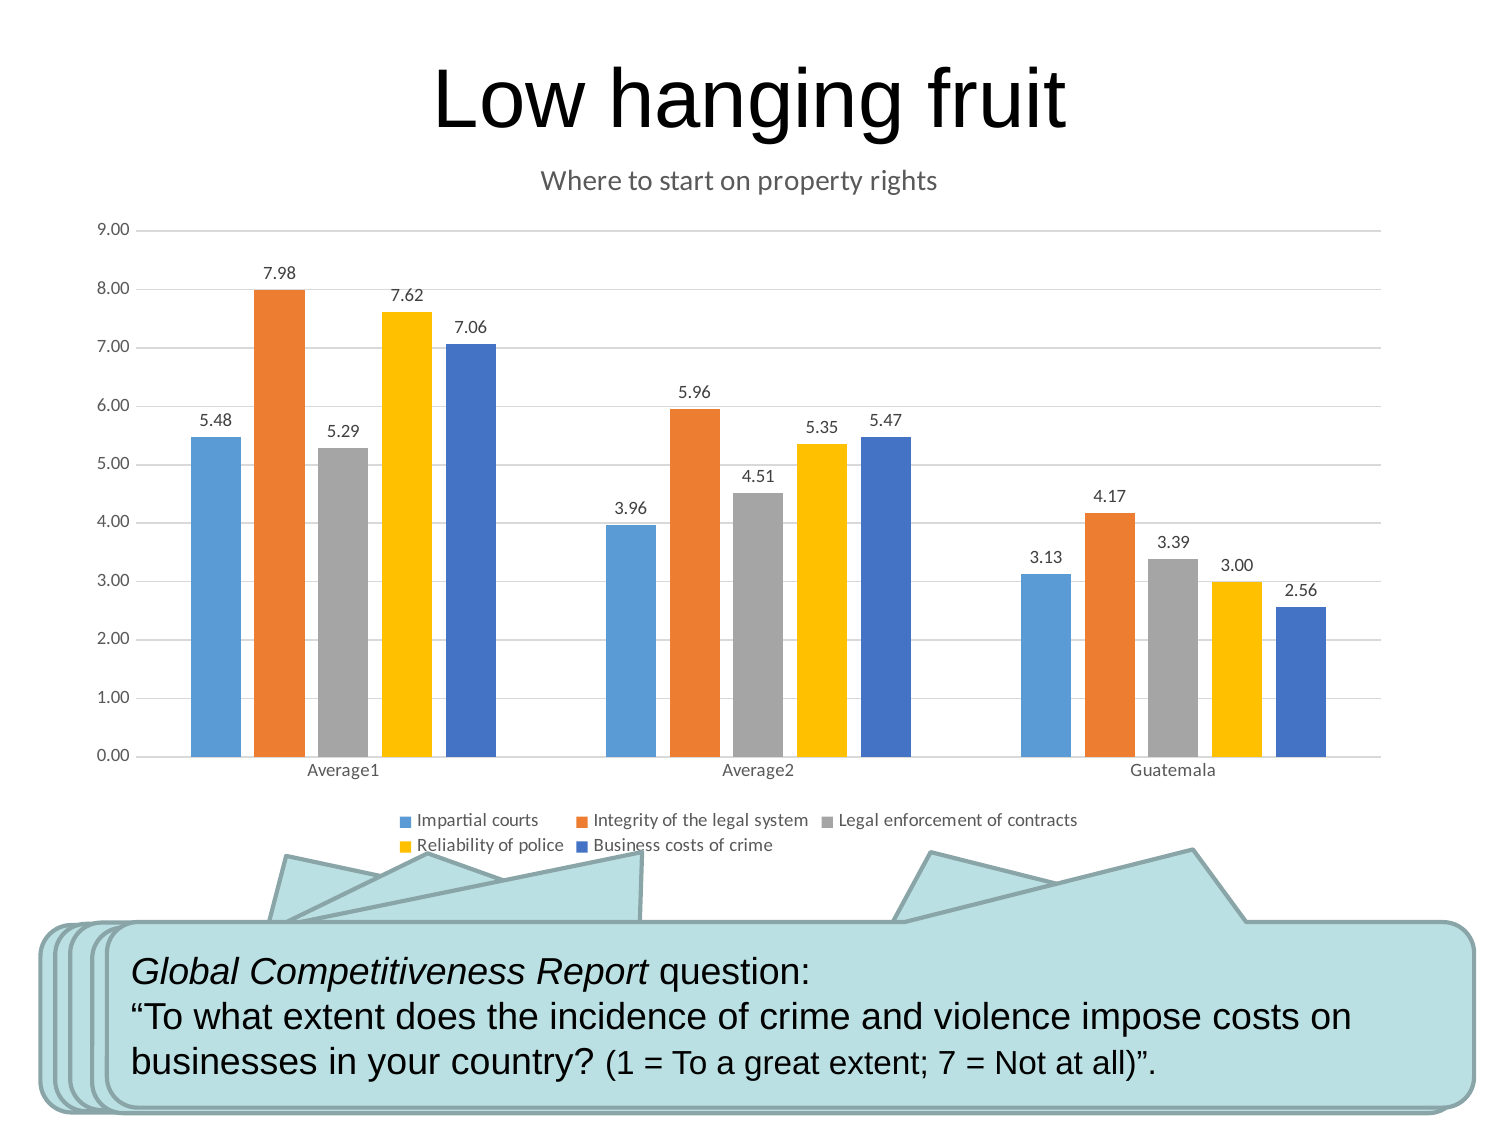

# Low hanging fruit

### Chart: Where to start on property rights

| Category | Impartial courts | Integrity of the legal system | Legal enforcement of contracts | Reliability of police | Business costs of crime |
|---|---|---|---|---|---|
| Average1 | 5.477027582987806 | 7.982456140350877 | 5.2923374719227905 | 7.618179098373984 | 7.059165646300814 |
| Average2 | 3.9634608408011798 | 5.955882352941177 | 4.509098853351139 | 5.35286962993158 | 5.471307899515689 |
| Guatemala | 3.132364949166666 | 4.166666666666667 | 3.389826813286987 | 2.99720486 | 2.561612526666666 |
Global Competitiveness Report question:
“To what extent does the incidence of crime and violence impose costs on businesses in your country? (1 = To a great extent; 7 = Not at all)”.
World Bank’s Doing Business estimates for the time and money required to collect a debt.
 time cost (measured in number of calendar days required from the moment the lawsuit is filed until payment);
 monetary cost of the case (measured as a percentage of the debt).
International Country Risk Guide Political Risk Component I for Law and Order:
“The ‘law’ sub-component assesses the strength and impartiality of the legal system, and the ‘order’ subcomponent assesses popular observance of the law”.
Global Competitiveness Report question: “The legal framework in your country for private businesses to settle disputes and challenge the legality of government actions and/or regulations is inefficient and subject to manipulation (= 1) or is efficient and follows a clear, neutral process (= 7)”.
Global Competitiveness Report question:
“To what extent can police services be relied upon to enforce law and order in your country? (1 = Cannot be relied upon at all; 7 = Can be completely relied upon)”.